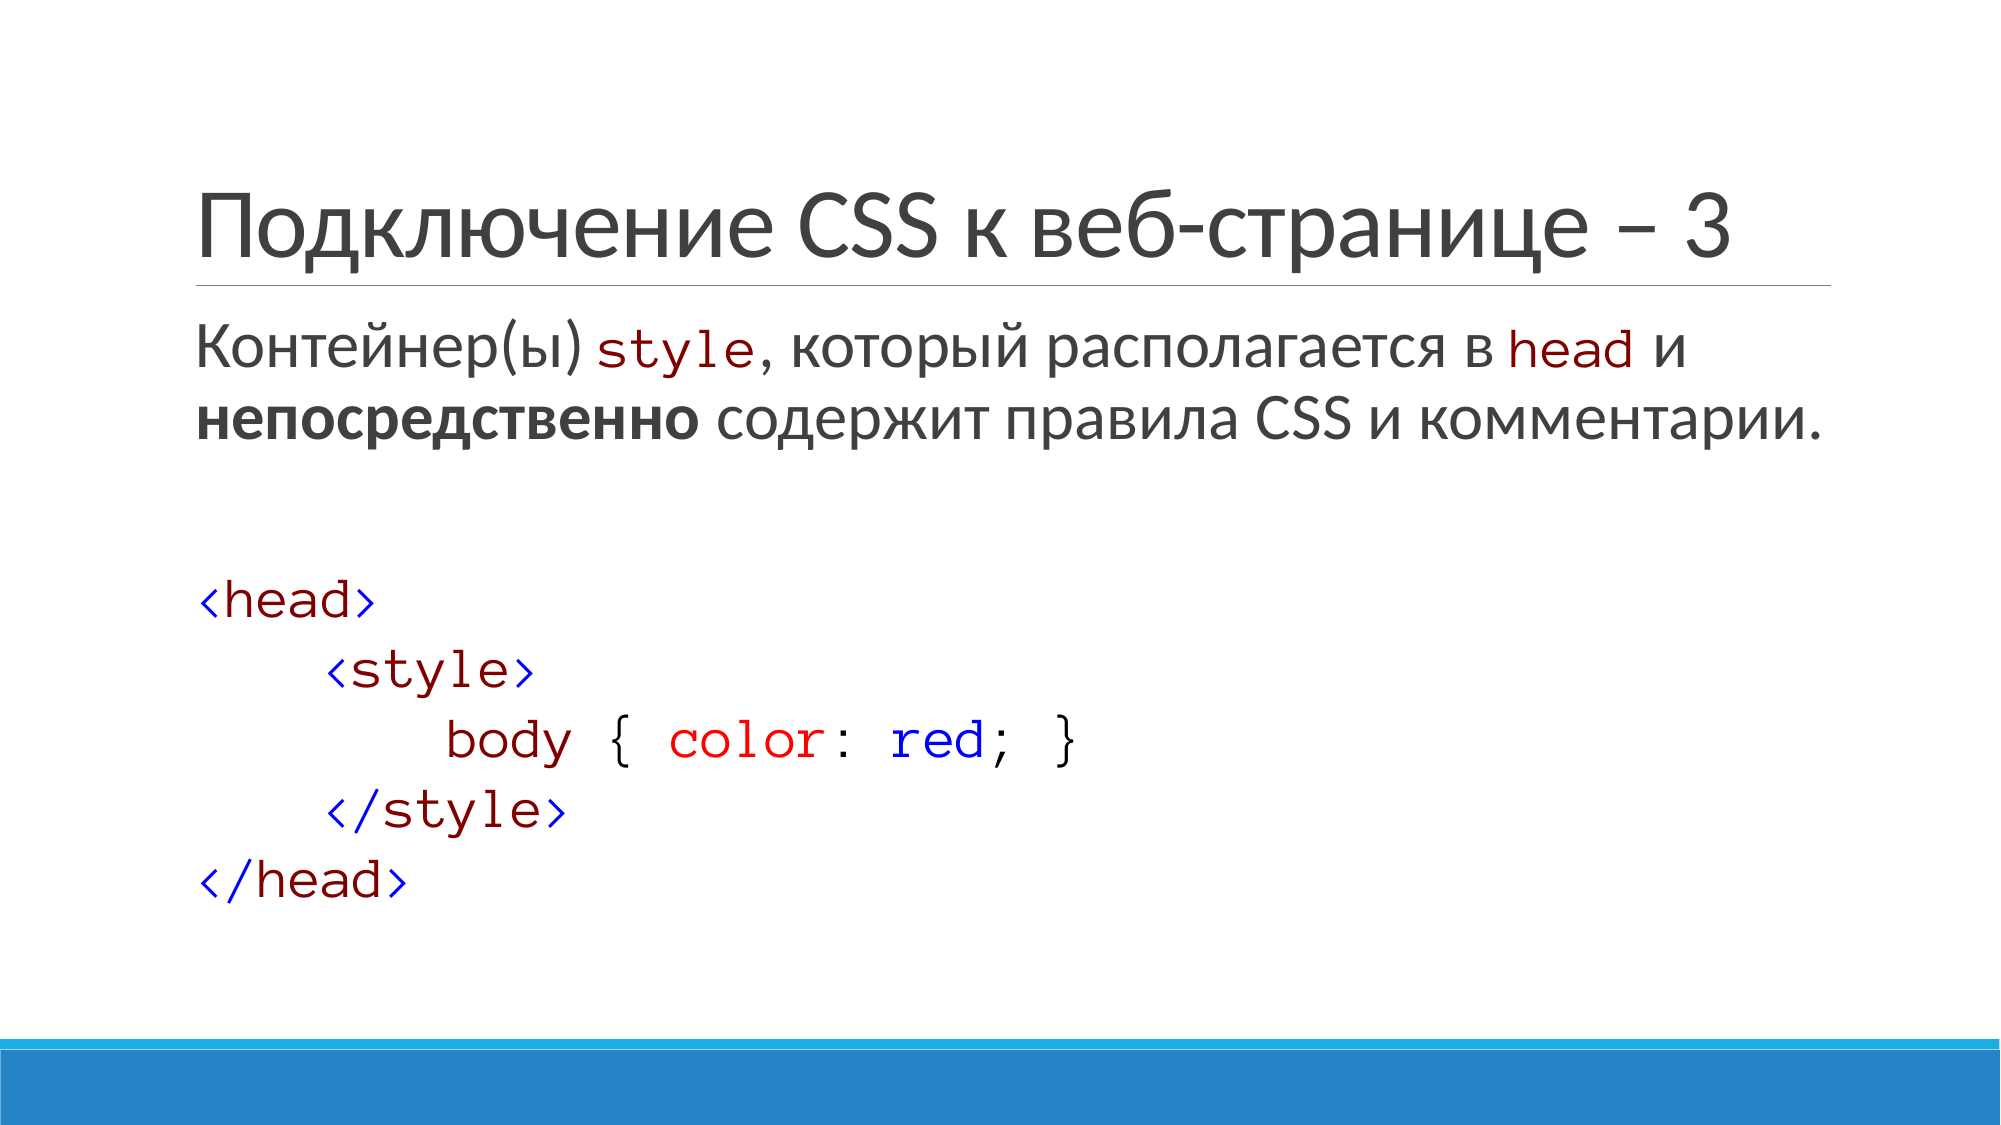

# Подключение CSS к веб-странице – 3
Контейнер(ы) style, который располагается в head и непосредственно содержит правила CSS и комментарии.

<head>
    <style>
        body { color: red; }
    </style>
</head>